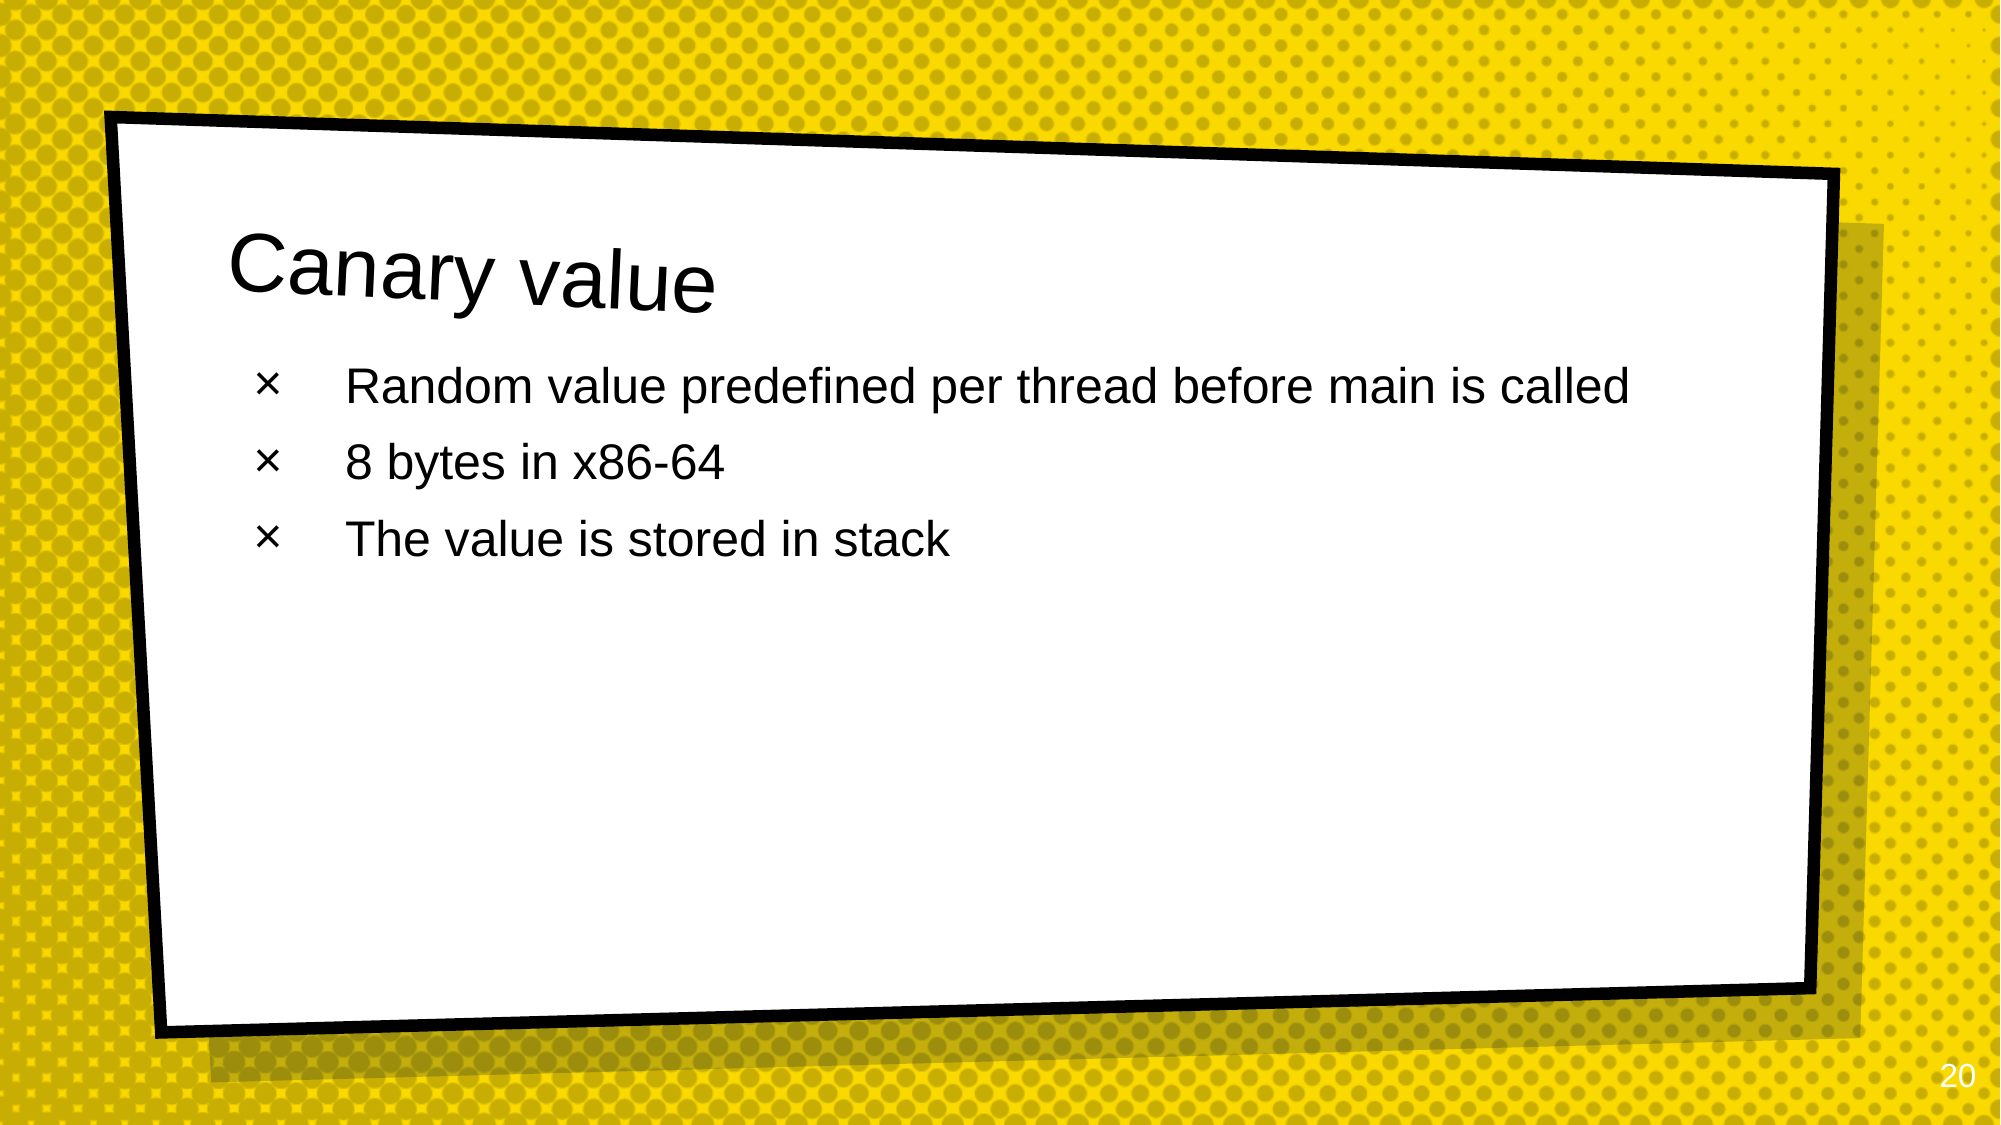

# Canary value
Random value predefined per thread before main is called
8 bytes in x86-64
The value is stored in stack

20